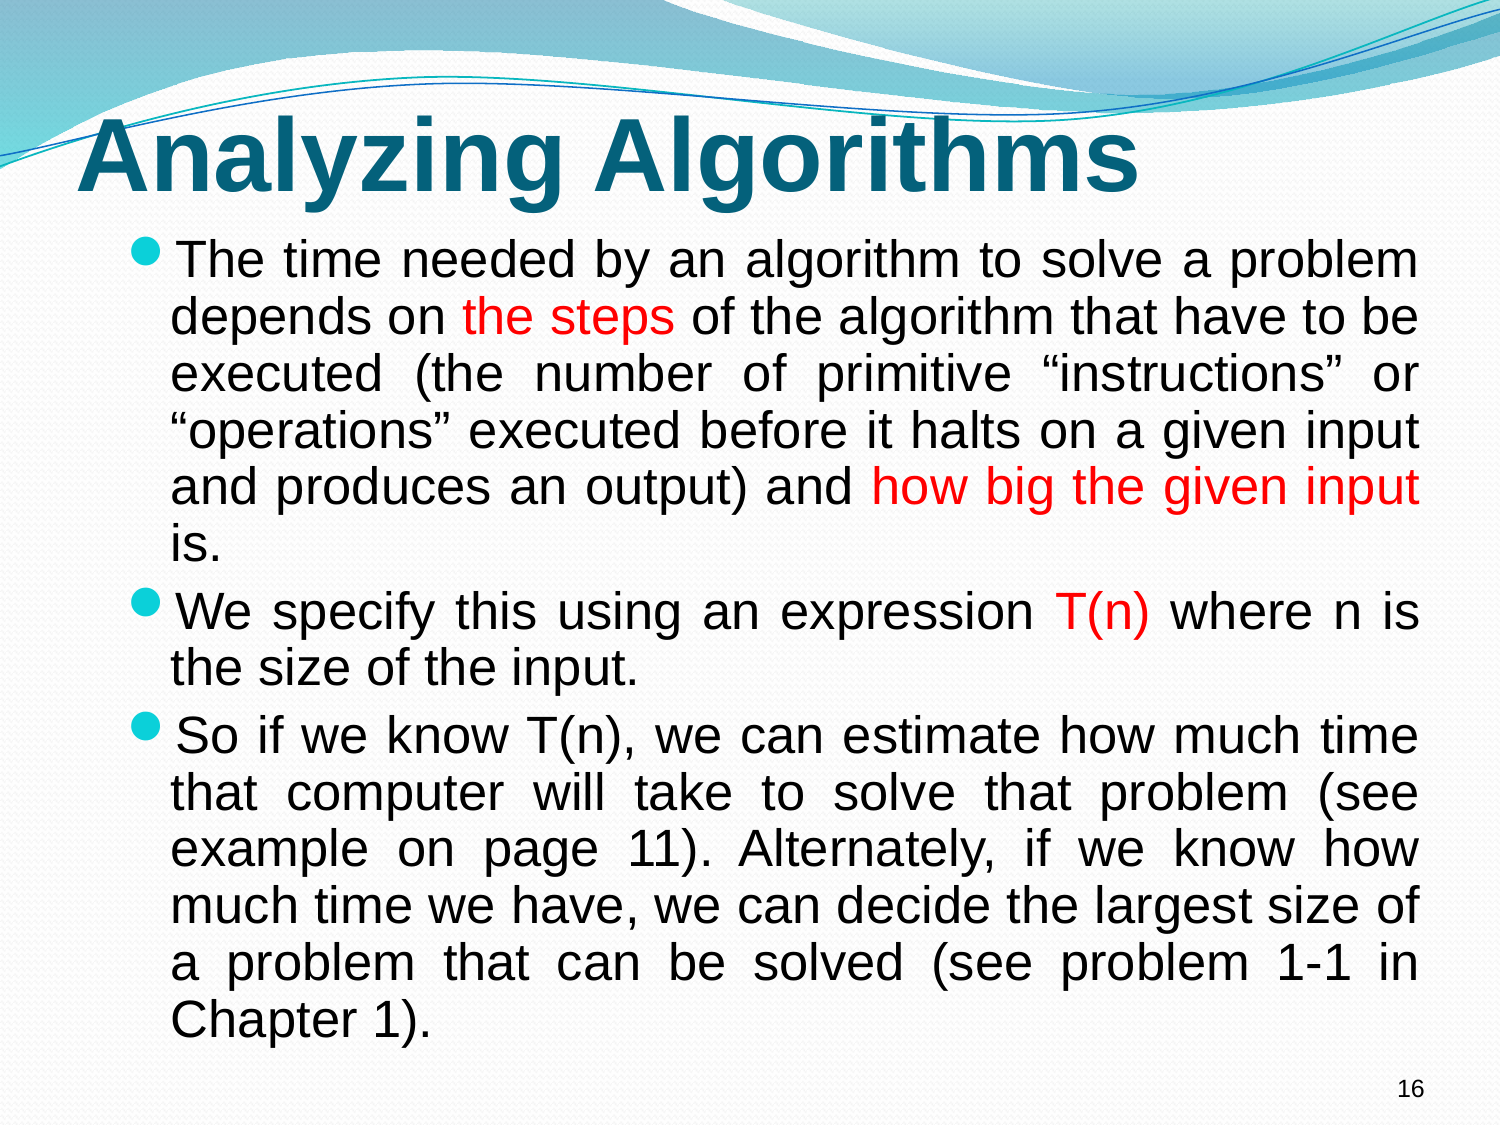

# Analyzing Algorithms
The time needed by an algorithm to solve a problem depends on the steps of the algorithm that have to be executed (the number of primitive “instructions” or “operations” executed before it halts on a given input and produces an output) and how big the given input is.
We specify this using an expression T(n) where n is the size of the input.
So if we know T(n), we can estimate how much time that computer will take to solve that problem (see example on page 11). Alternately, if we know how much time we have, we can decide the largest size of a problem that can be solved (see problem 1-1 in Chapter 1).
16